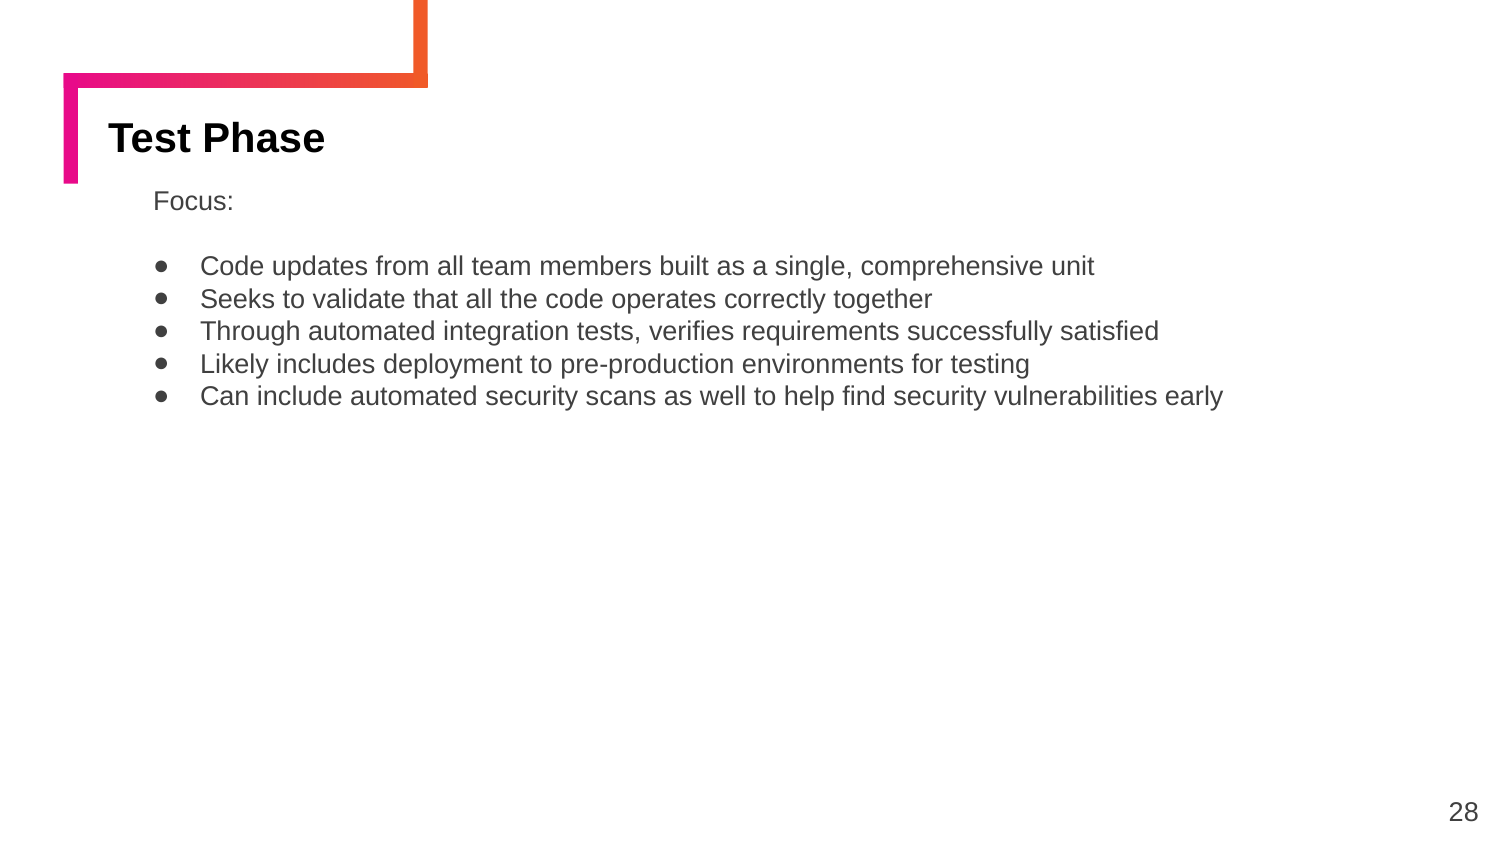

# Test Phase
Focus:

Code updates from all team members built as a single, comprehensive unit
Seeks to validate that all the code operates correctly together
Through automated integration tests, verifies requirements successfully satisfied
Likely includes deployment to pre-production environments for testing
Can include automated security scans as well to help find security vulnerabilities early
28